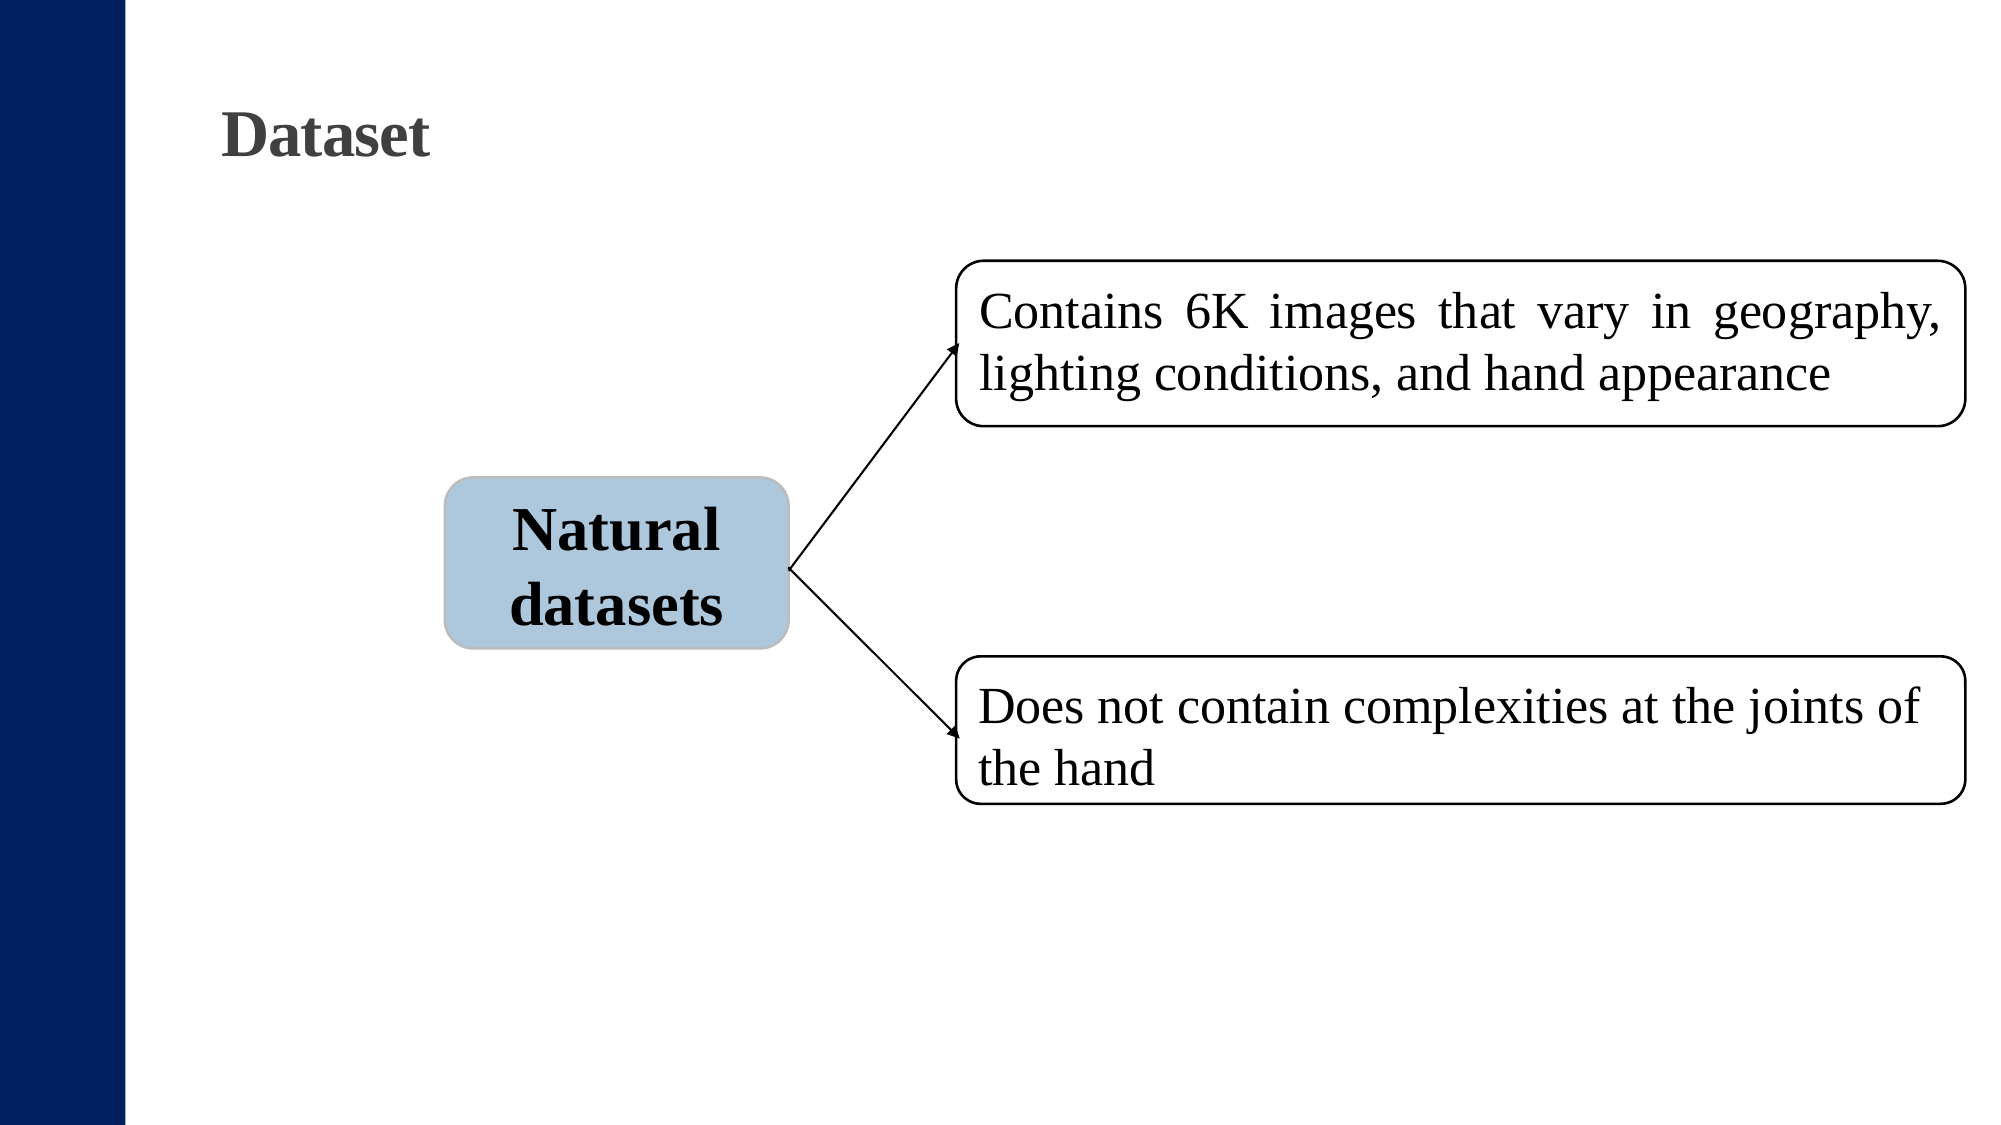

# Dataset
Contains 6K images that vary in geography, lighting conditions, and hand appearance
Natural datasets
Does not contain complexities at the joints of the hand